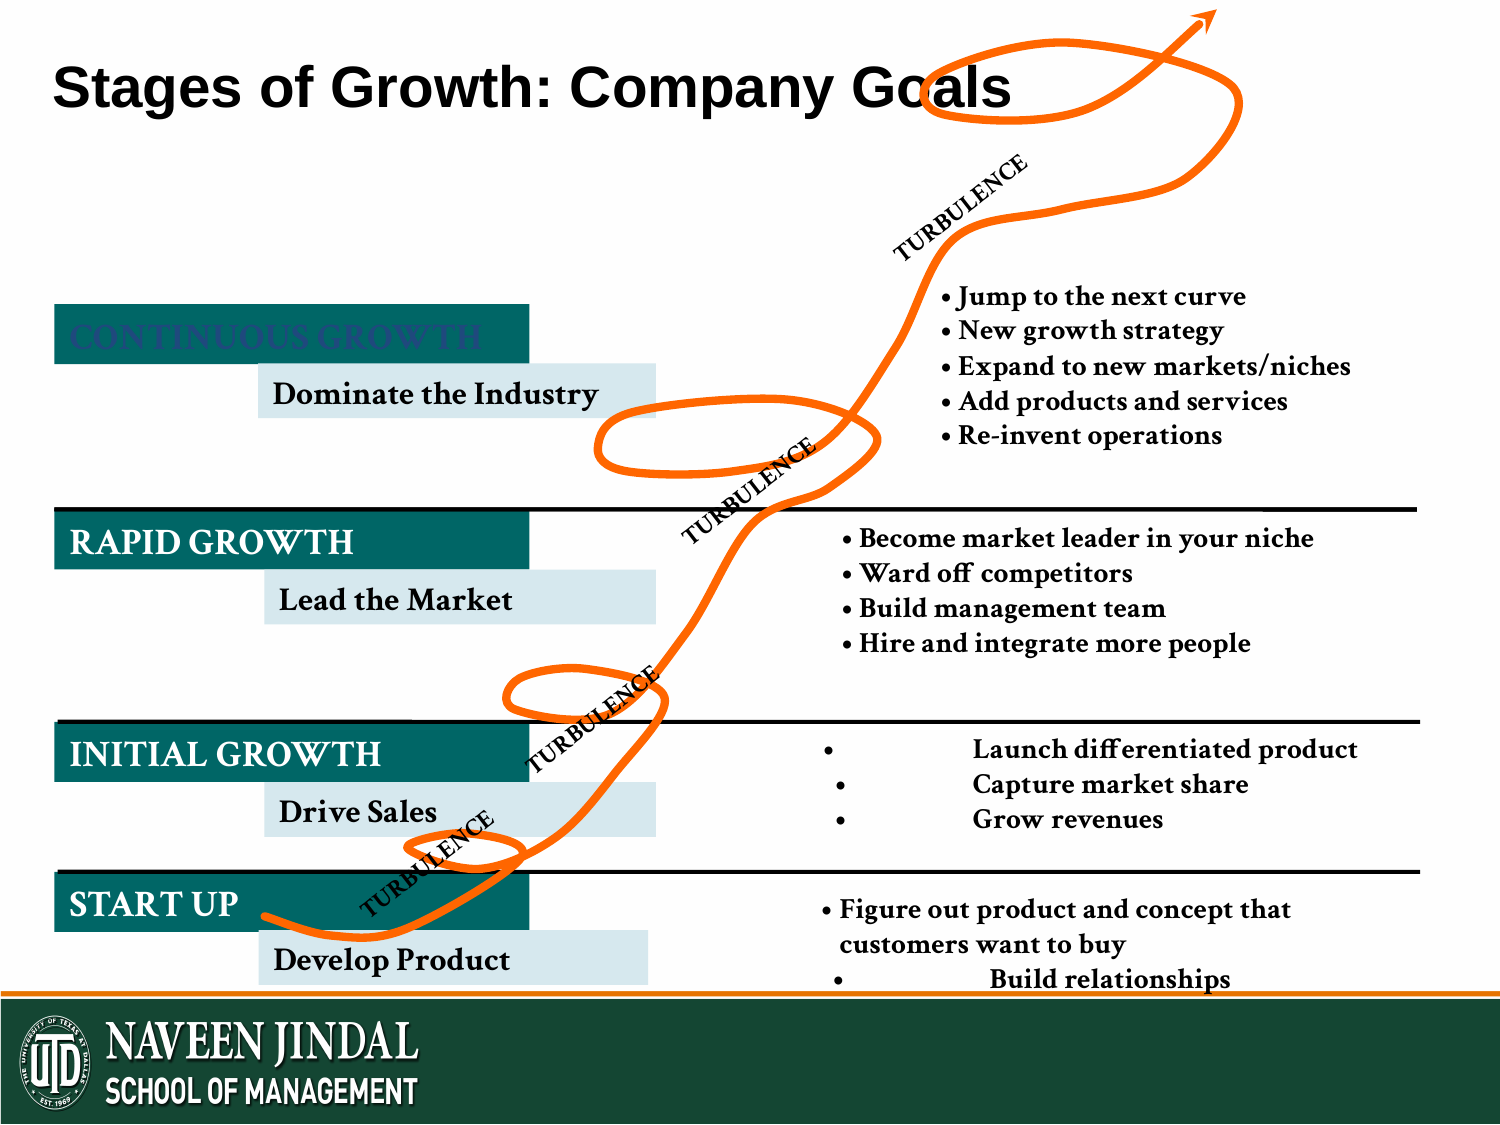

# Stages of Growth: Company Goals

TURBULENCE
• Jump to the next curve
• New growth strategy
• Expand to new markets/niches
• Add products and services
• Re-invent operations
CONTINUOUS GROWTH
Dominate the Industry
TURBULENCE
RAPID GROWTH

• Become market leader in your niche
• Ward off competitors
• Build management team
• Hire and integrate more people
Lead the Market
TURBULENCE
INITIAL GROWTH

•	Launch differentiated product
  •	Capture market share
  • 	Grow revenues

Drive Sales
TURBULENCE
START UP

•	Figure out product and concept that customers want to buy
  •	Build relationships
Develop Product